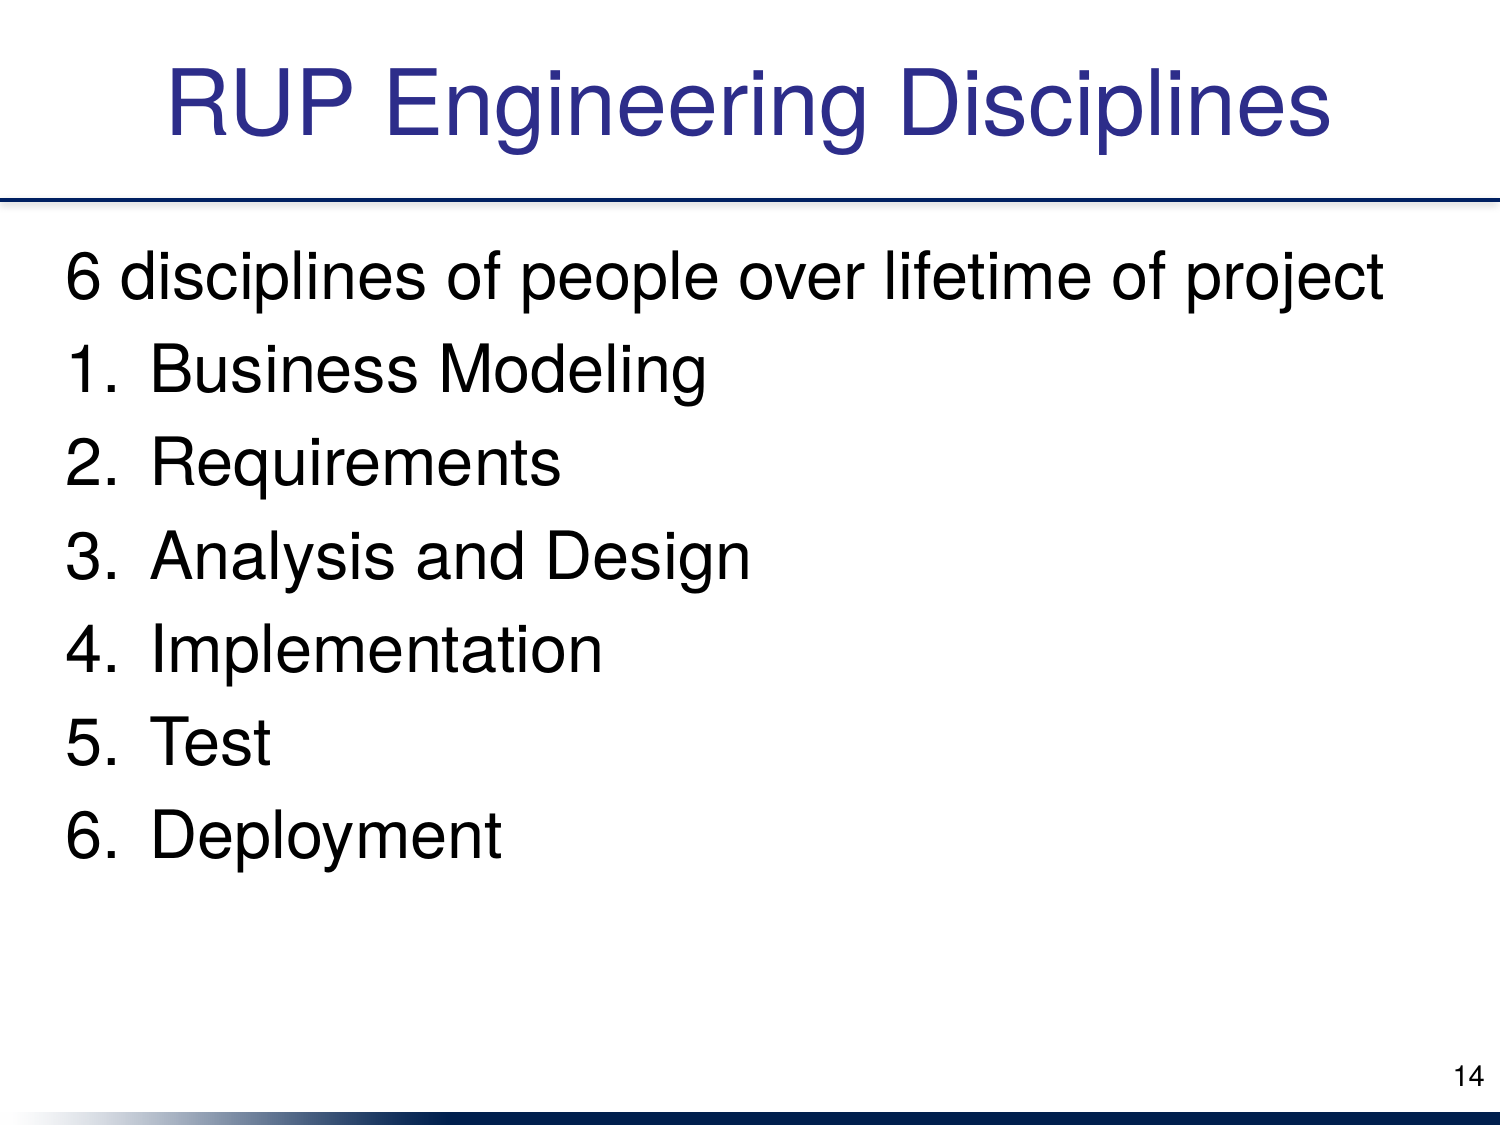

# RUP Engineering Disciplines
6 disciplines of people over lifetime of project
Business Modeling
Requirements
Analysis and Design
Implementation
Test
Deployment
14